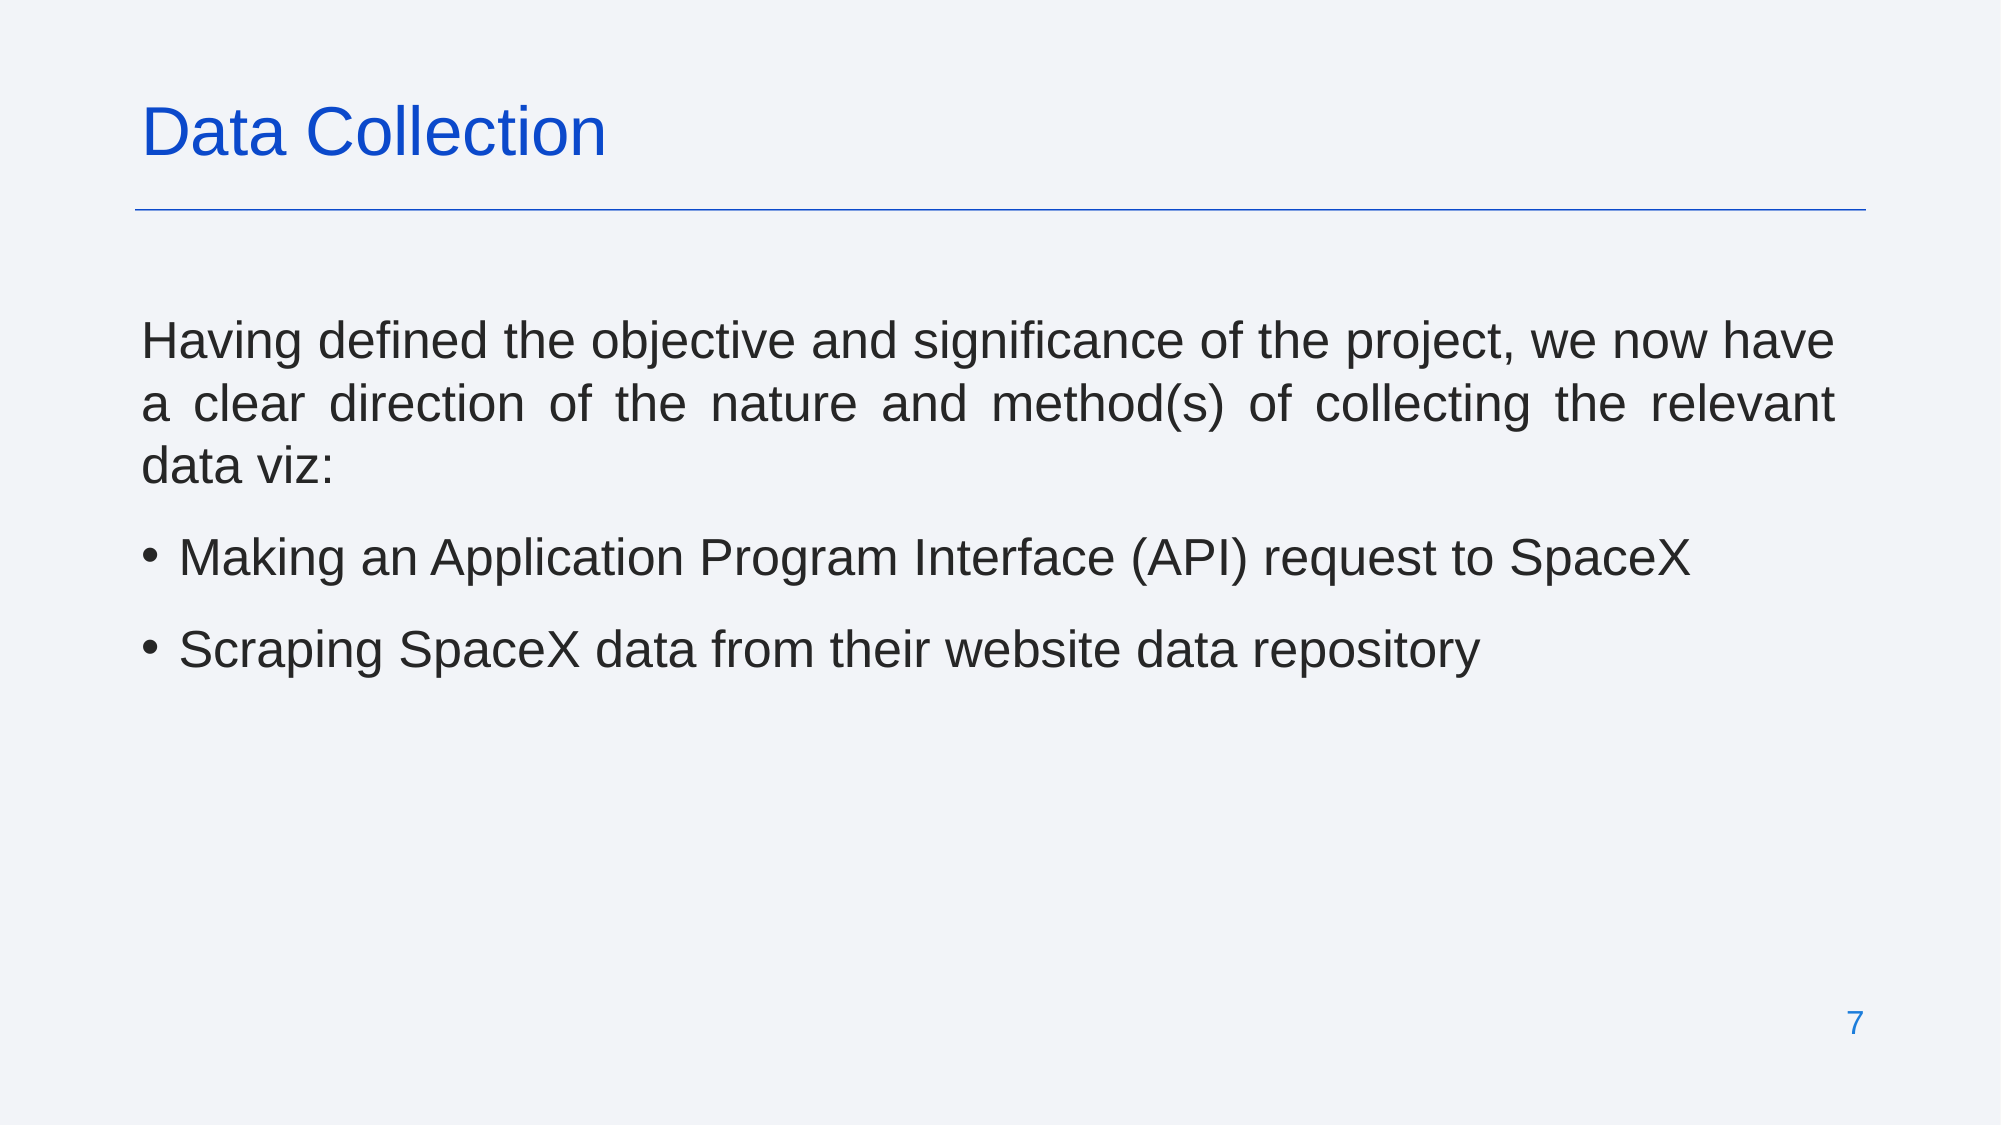

Data Collection
Having defined the objective and significance of the project, we now have a clear direction of the nature and method(s) of collecting the relevant data viz:
Making an Application Program Interface (API) request to SpaceX
Scraping SpaceX data from their website data repository
7